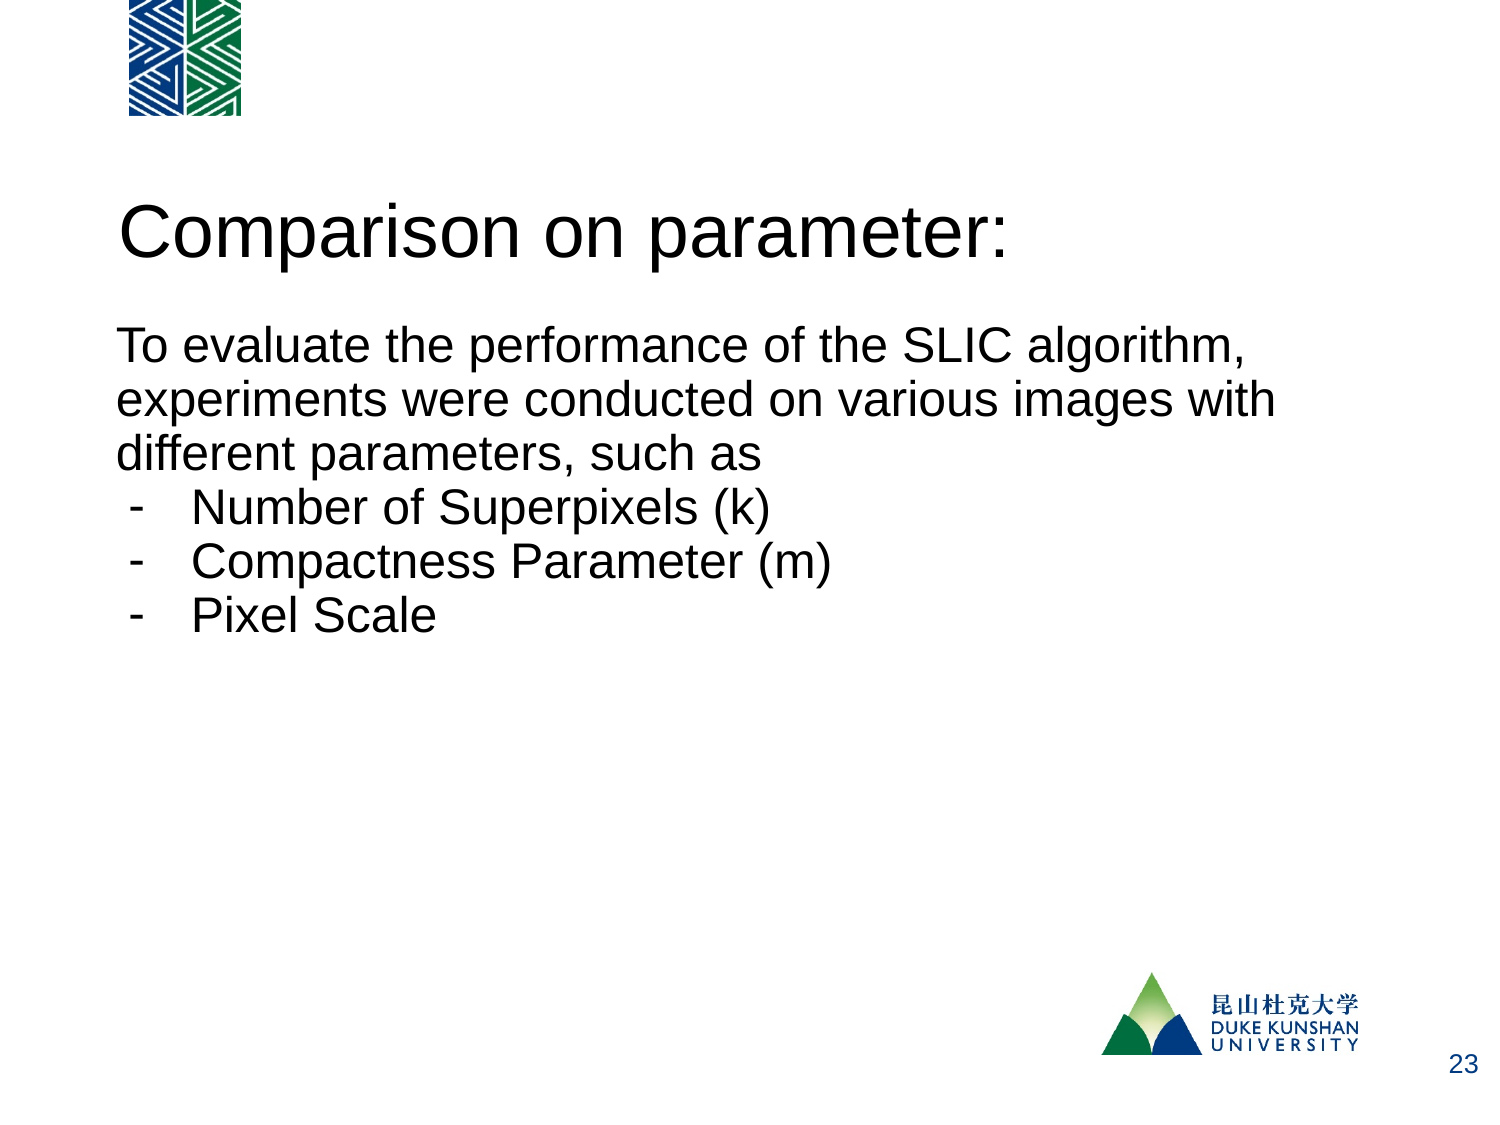

# Comparison on parameter:
To evaluate the performance of the SLIC algorithm, experiments were conducted on various images with different parameters, such as
Number of Superpixels (k)
Compactness Parameter (m)
Pixel Scale
23